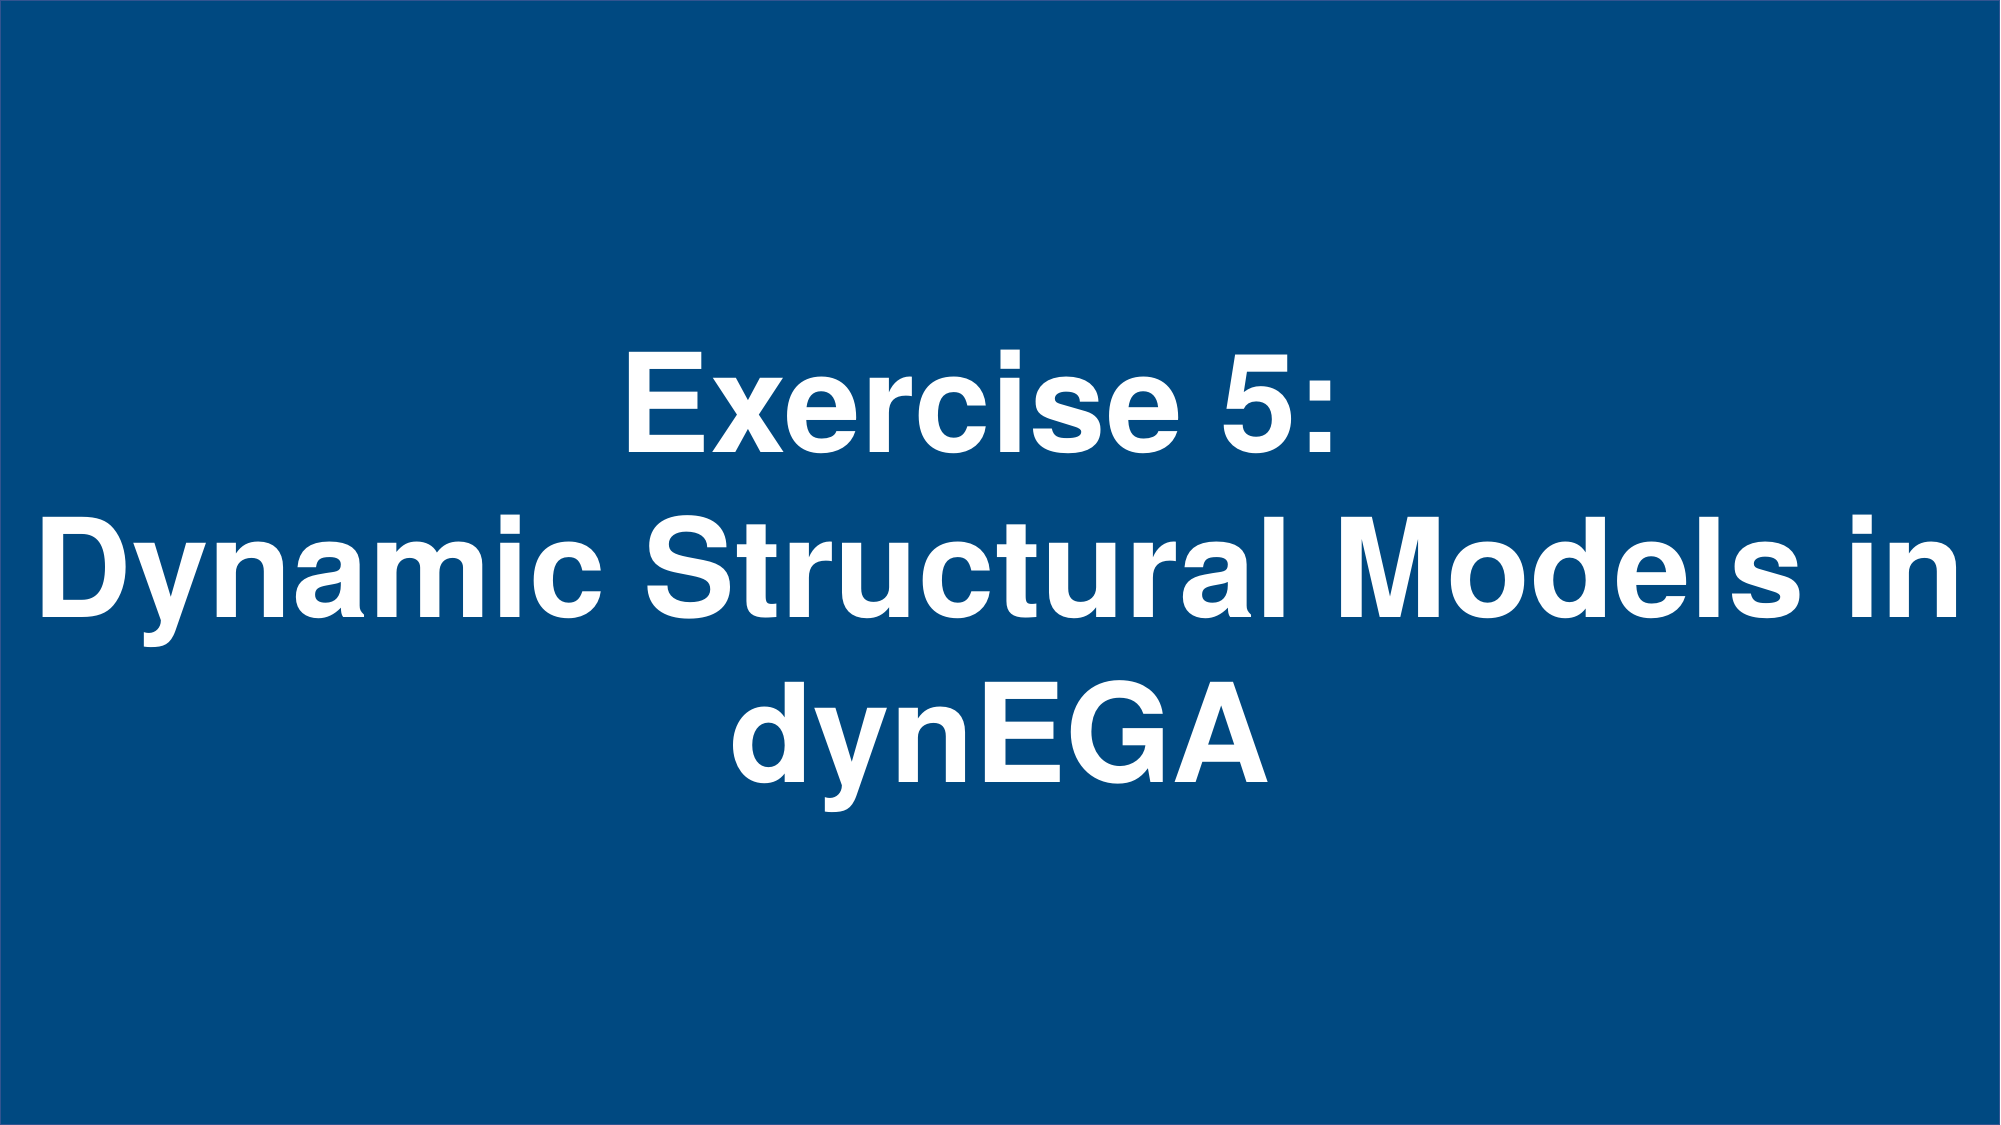

Exercise 5:
Dynamic Structural Models in dynEGA